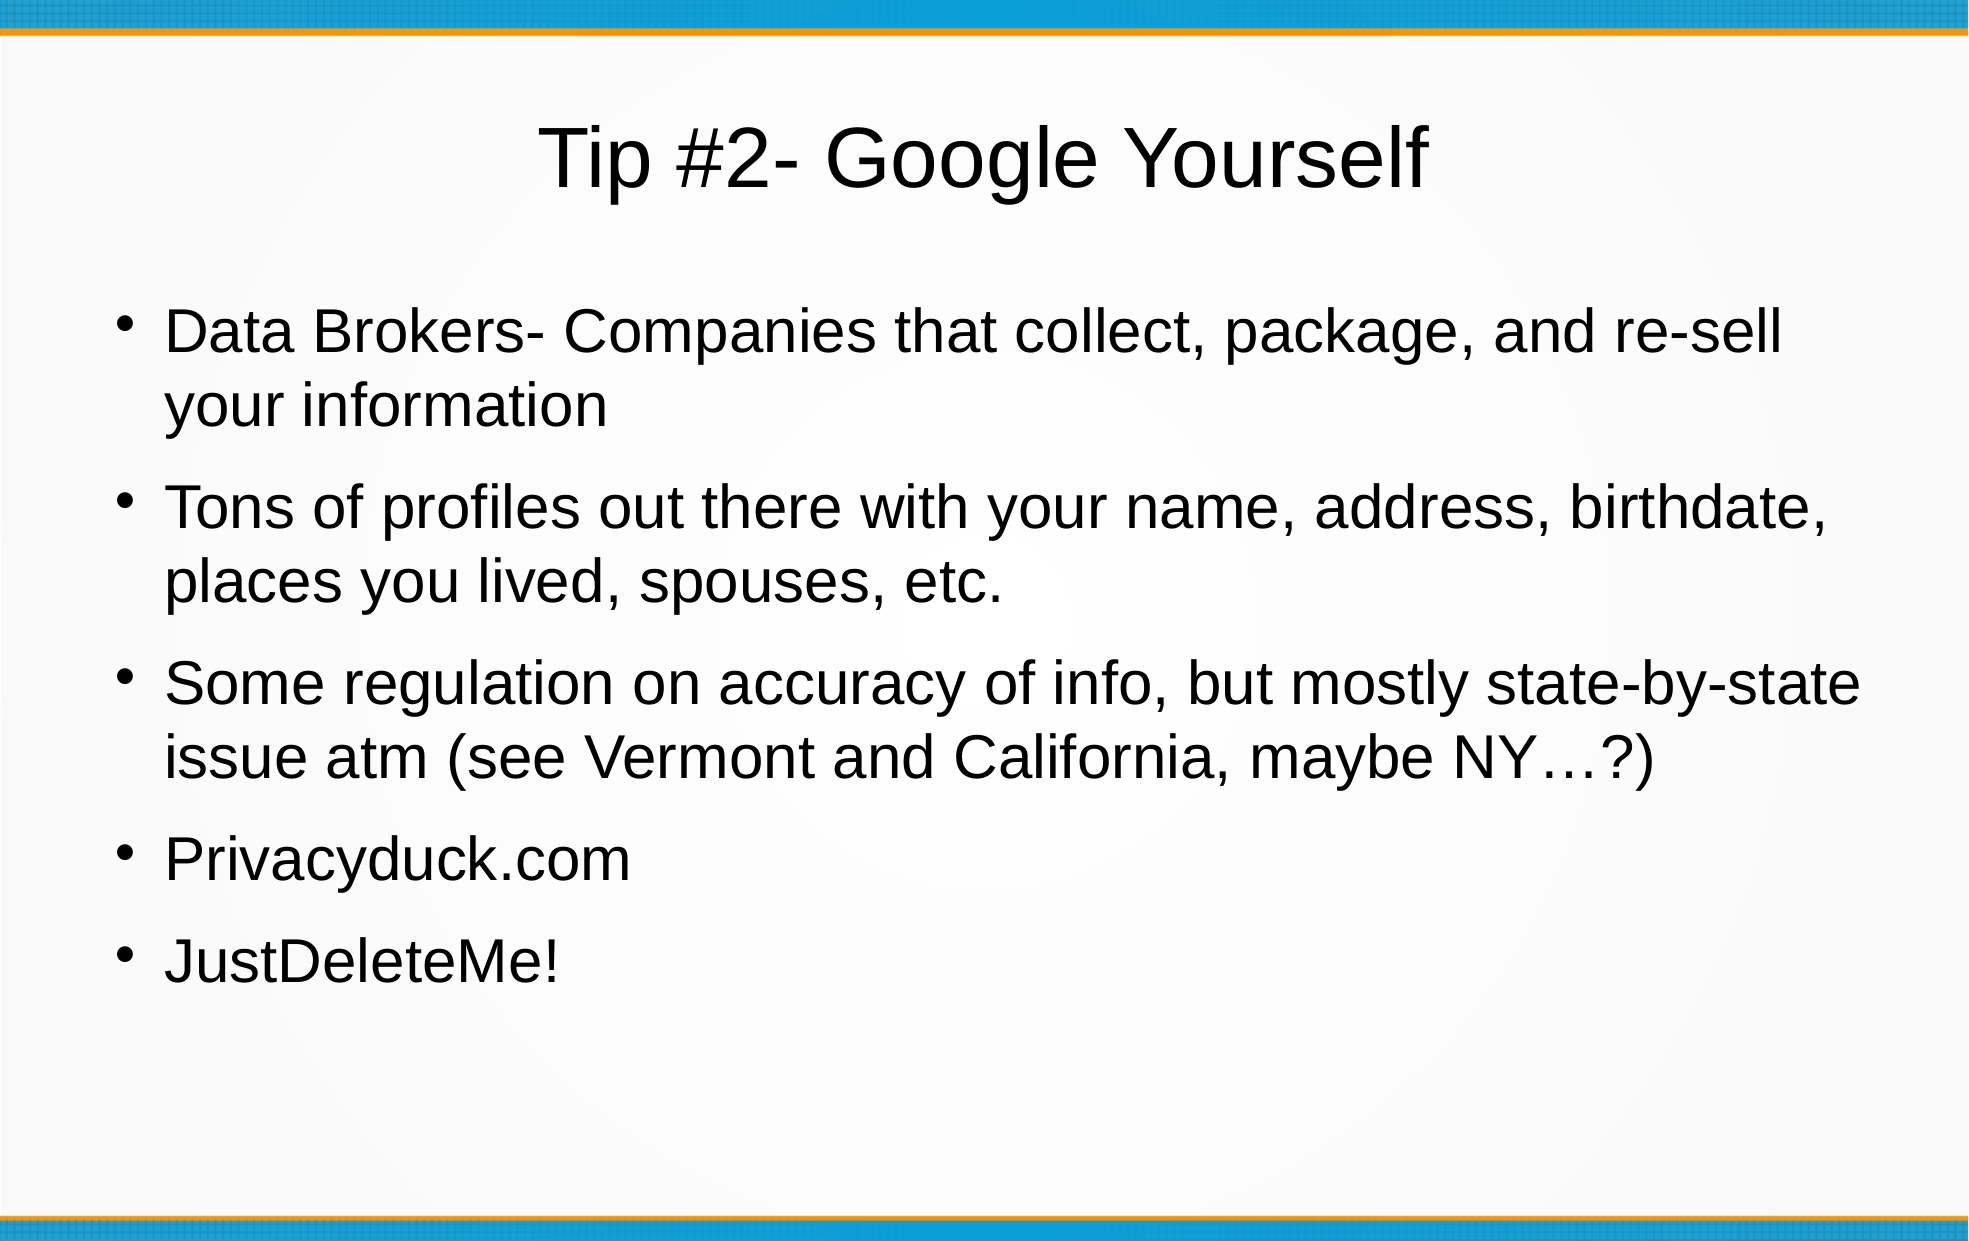

Tip #2- Google Yourself
Data Brokers- Companies that collect, package, and re-sell your information
Tons of profiles out there with your name, address, birthdate, places you lived, spouses, etc.
Some regulation on accuracy of info, but mostly state-by-state issue atm (see Vermont and California, maybe NY…?)
Privacyduck.com
JustDeleteMe!